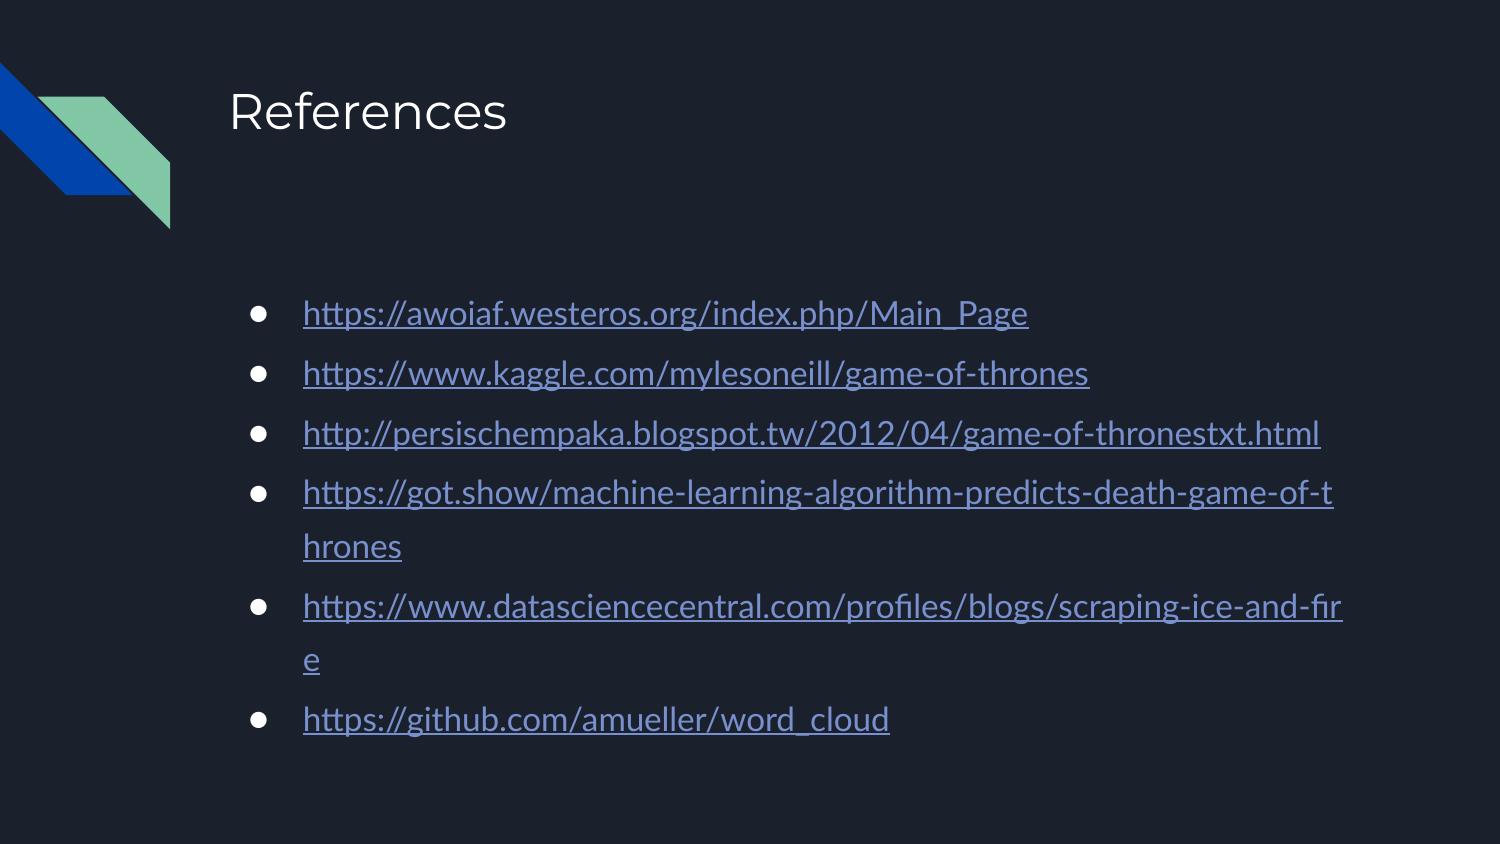

# References
https://awoiaf.westeros.org/index.php/Main_Page
https://www.kaggle.com/mylesoneill/game-of-thrones
http://persischempaka.blogspot.tw/2012/04/game-of-thronestxt.html
https://got.show/machine-learning-algorithm-predicts-death-game-of-thrones
https://www.datasciencecentral.com/profiles/blogs/scraping-ice-and-fire
https://github.com/amueller/word_cloud